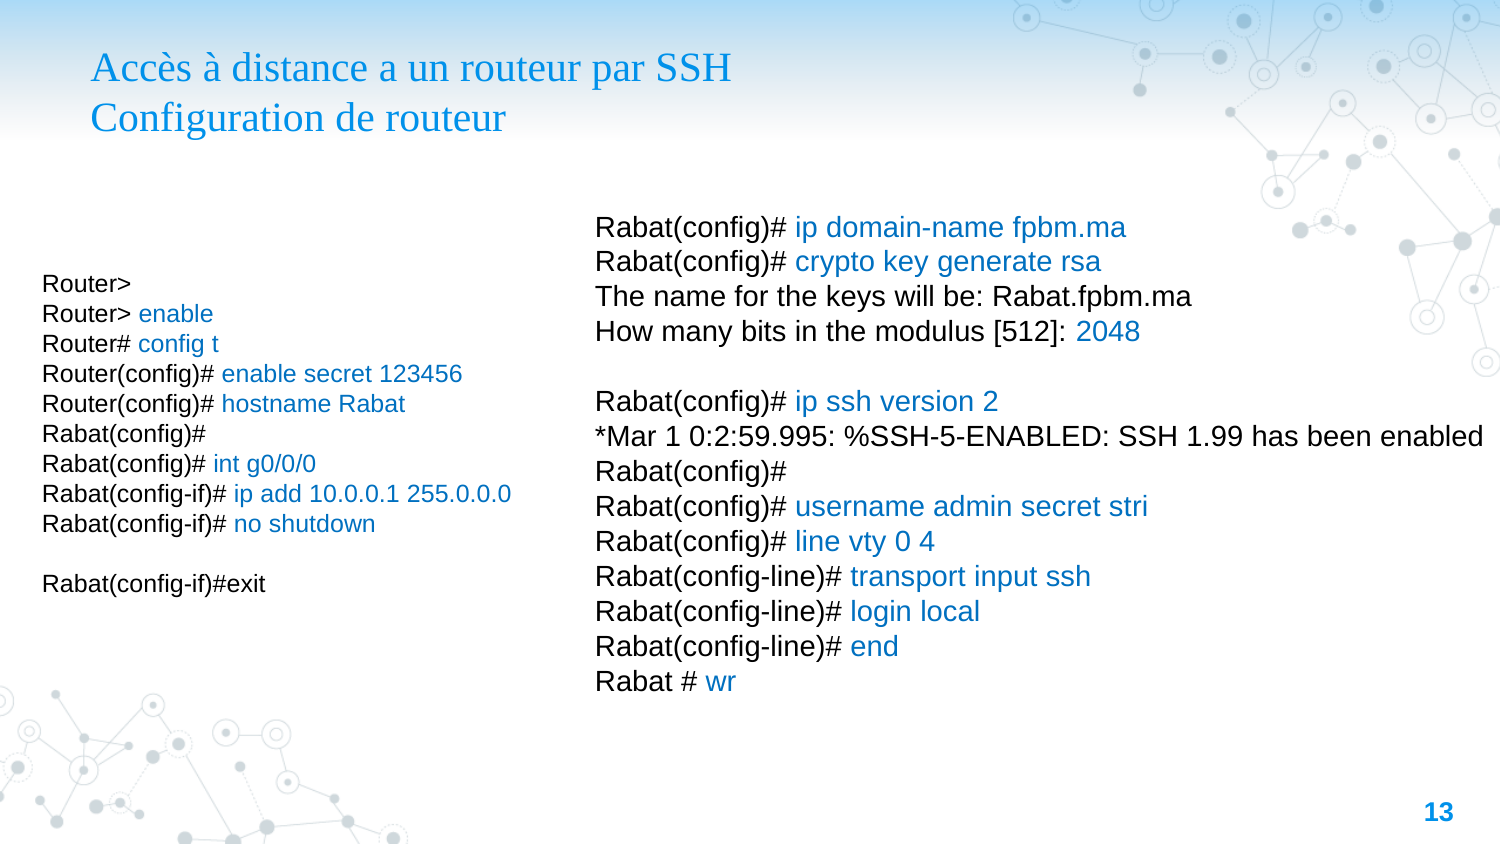

Accès à distance a un routeur par SSH
Configuration de routeur

Rabat(config)# ip domain-name fpbm.ma
Rabat(config)# crypto key generate rsa
The name for the keys will be: Rabat.fpbm.ma
How many bits in the modulus [512]: 2048

Rabat(config)# ip ssh version 2
*Mar 1 0:2:59.995: %SSH-5-ENABLED: SSH 1.99 has been enabled
Rabat(config)#
Rabat(config)# username admin secret stri
Rabat(config)# line vty 0 4
Rabat(config-line)# transport input ssh
Rabat(config-line)# login local
Rabat(config-line)# end
Rabat # wr

Router>
Router> enable
Router# config t
Router(config)# enable secret 123456
Router(config)# hostname Rabat
Rabat(config)#
Rabat(config)# int g0/0/0
Rabat(config-if)# ip add 10.0.0.1 255.0.0.0
Rabat(config-if)# no shutdown

Rabat(config-if)#exit

13